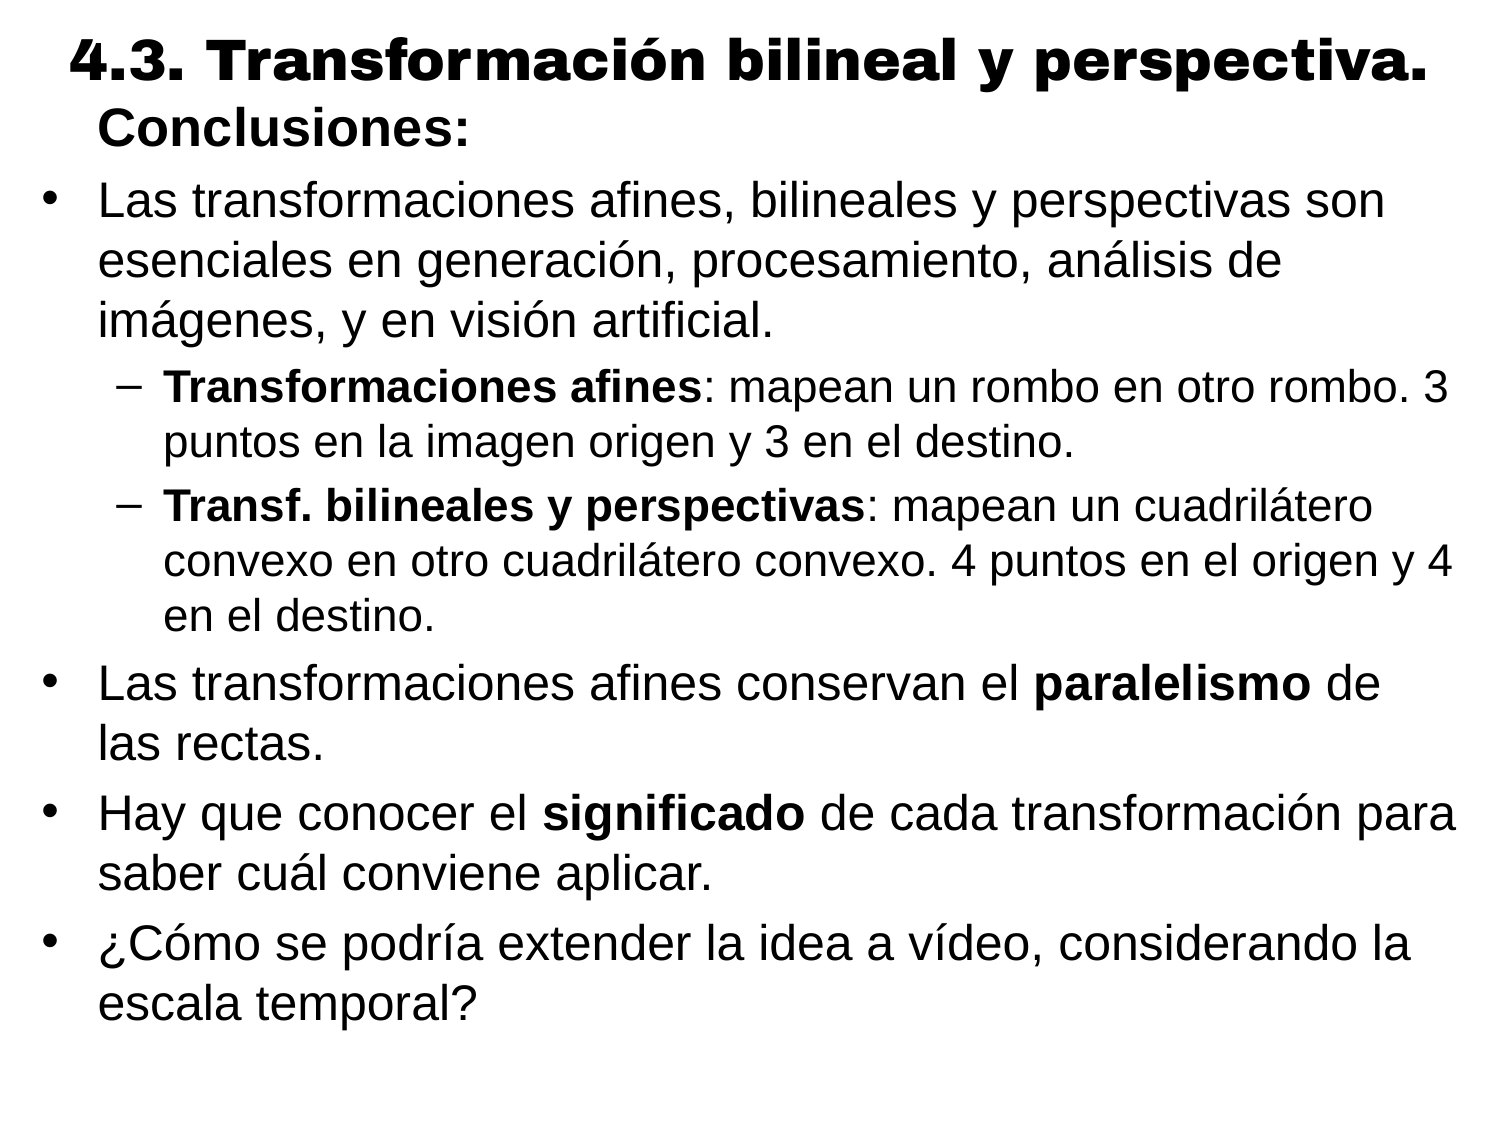

# 4.3. Transformación bilineal y perspectiva.
	Conclusiones:
Las transformaciones afines, bilineales y perspectivas son esenciales en generación, procesamiento, análisis de imágenes, y en visión artificial.
Transformaciones afines: mapean un rombo en otro rombo. 3 puntos en la imagen origen y 3 en el destino.
Transf. bilineales y perspectivas: mapean un cuadrilátero convexo en otro cuadrilátero convexo. 4 puntos en el origen y 4 en el destino.
Las transformaciones afines conservan el paralelismo de las rectas.
Hay que conocer el significado de cada transformación para saber cuál conviene aplicar.
¿Cómo se podría extender la idea a vídeo, considerando la escala temporal?